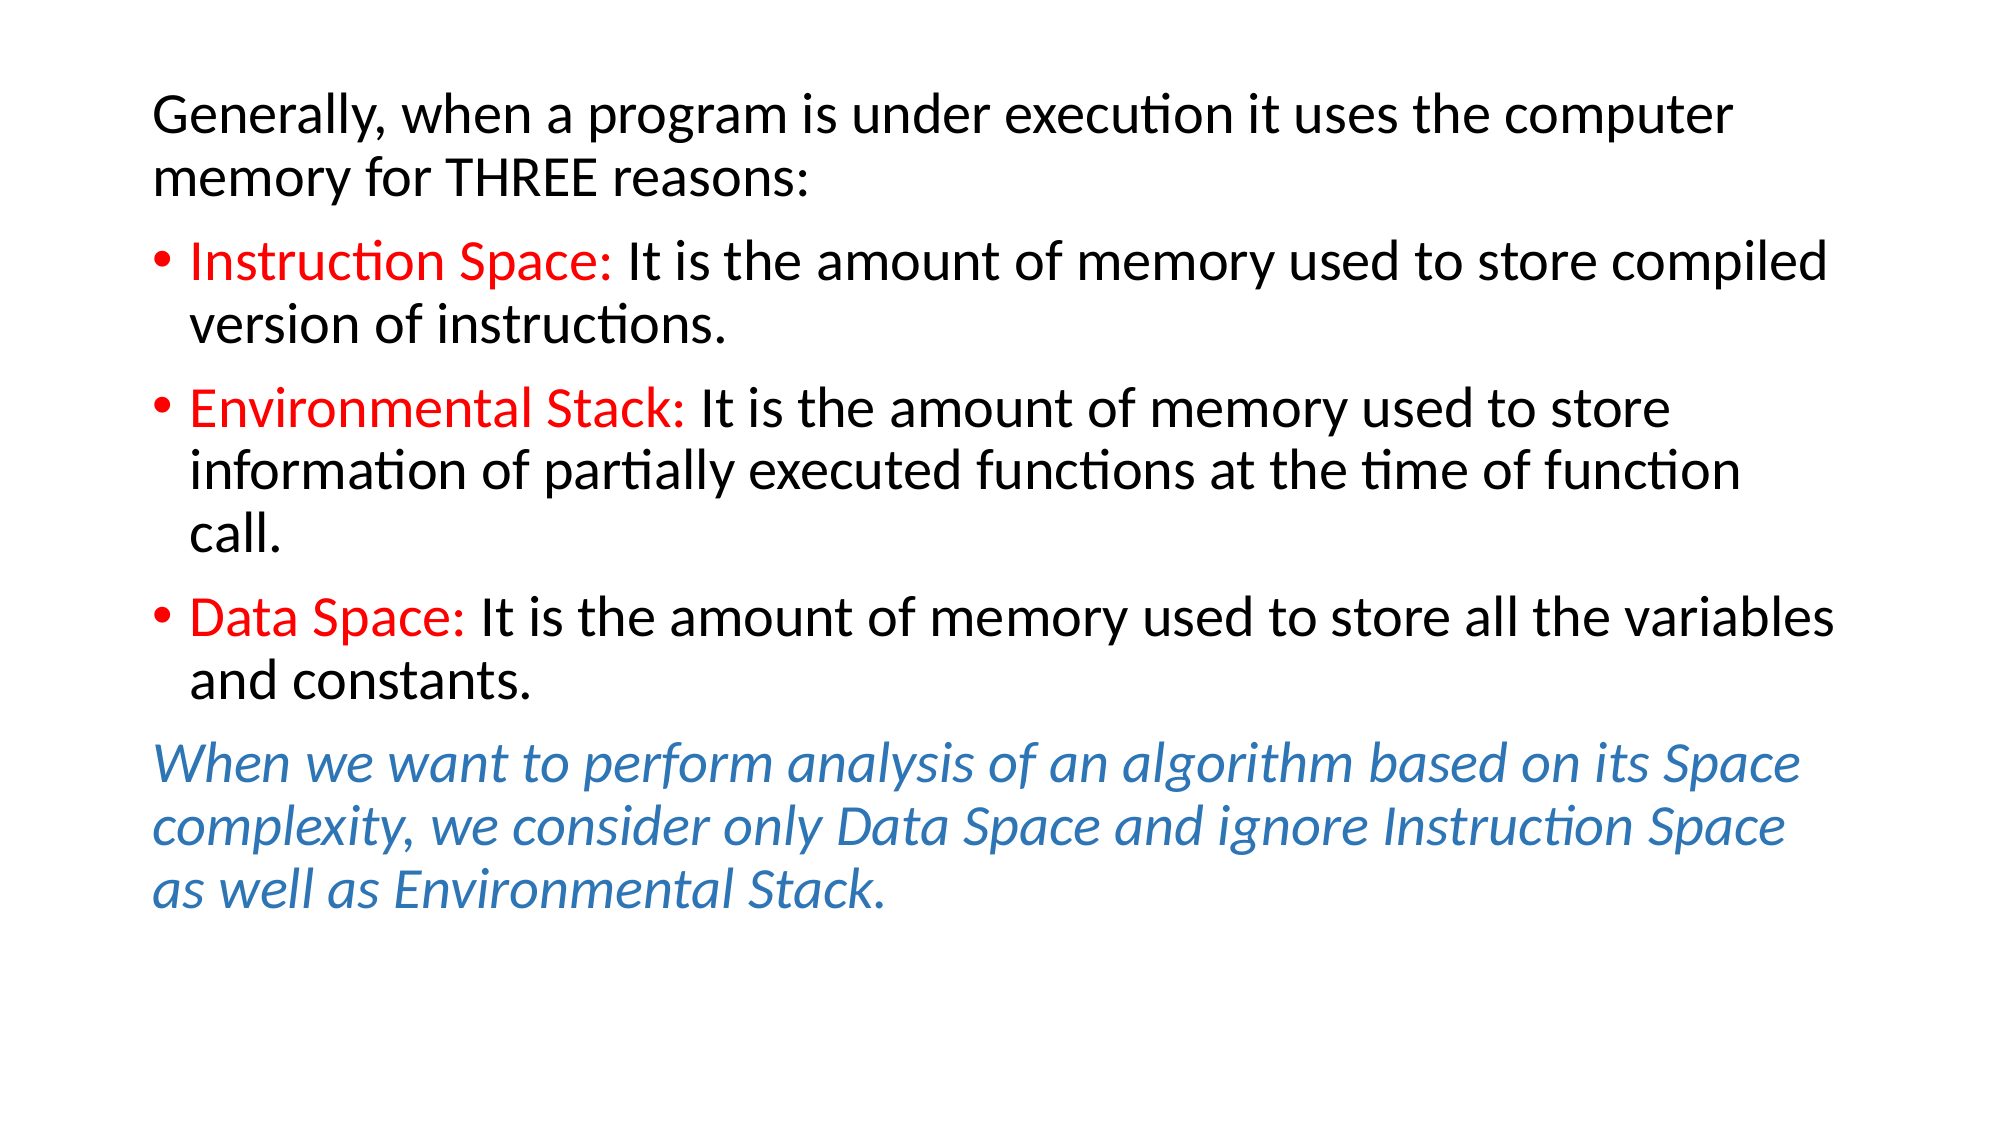

Generally, when a program is under execution it uses the computer memory for THREE reasons:
Instruction Space: It is the amount of memory used to store compiled version of instructions.
Environmental Stack: It is the amount of memory used to store information of partially executed functions at the time of function call.
Data Space: It is the amount of memory used to store all the variables and constants.
When we want to perform analysis of an algorithm based on its Space complexity, we consider only Data Space and ignore Instruction Space as well as Environmental Stack.